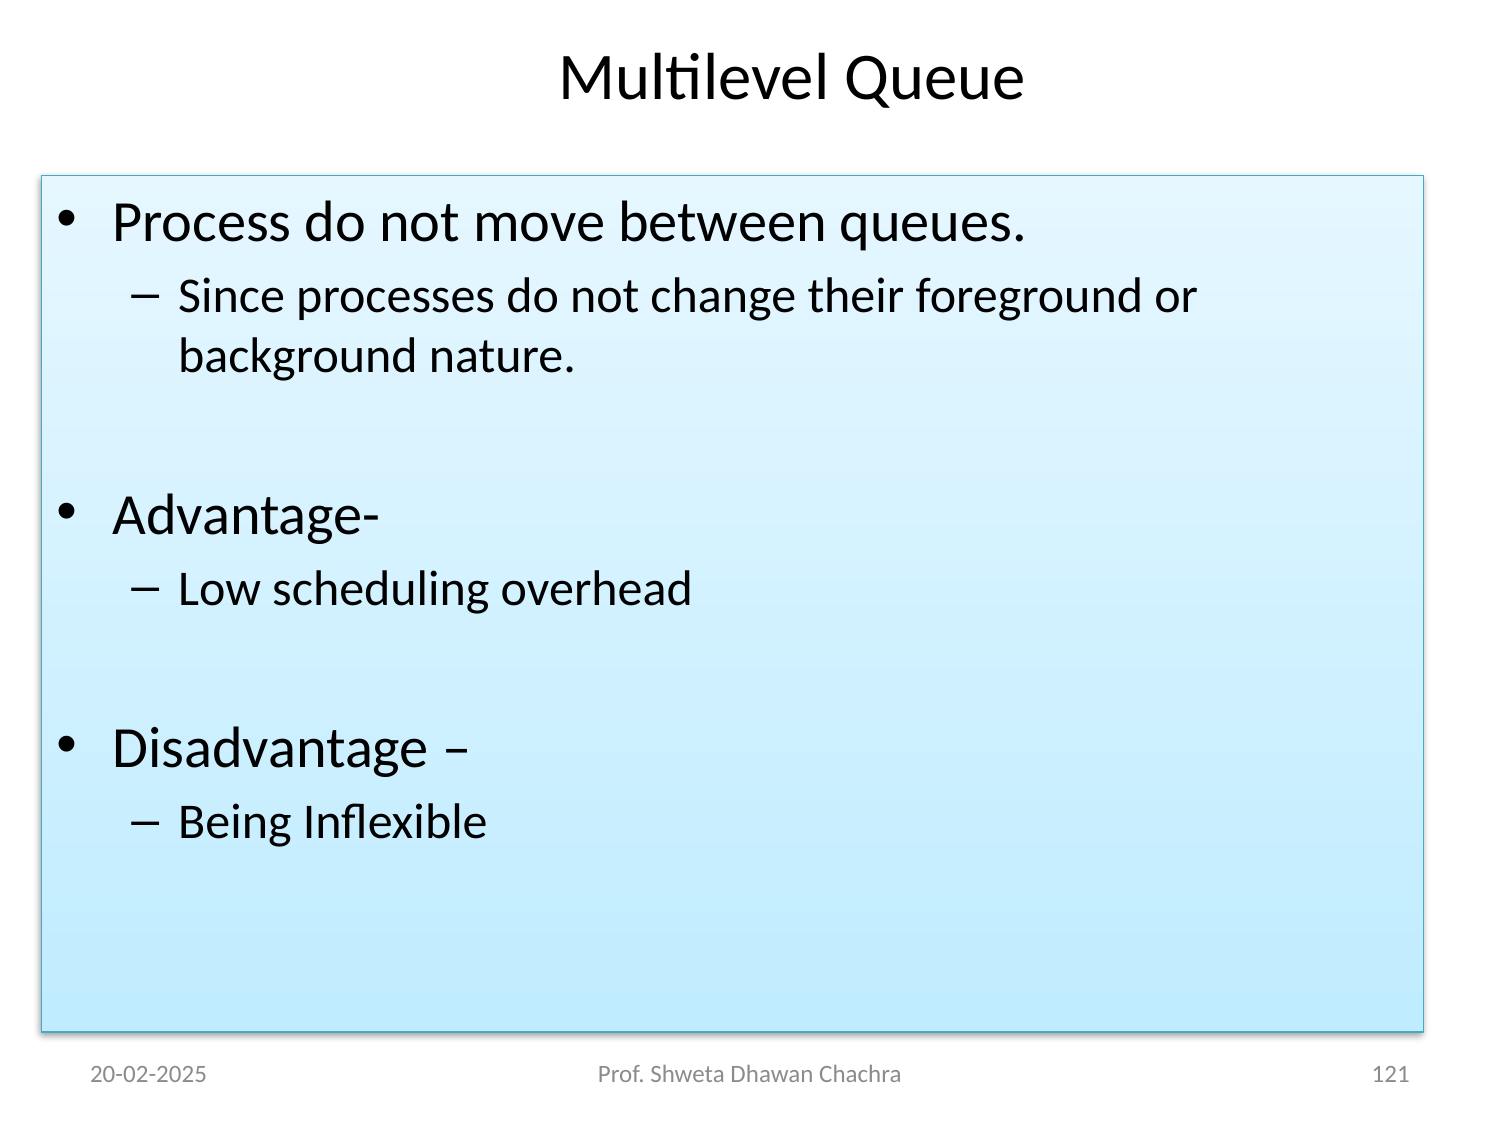

# Multilevel Queue
Process do not move between queues.
Since processes do not change their foreground or background nature.

Advantage-
Low scheduling overhead

Disadvantage –
Being Inflexible
20-02-2025
Prof. Shweta Dhawan Chachra
121